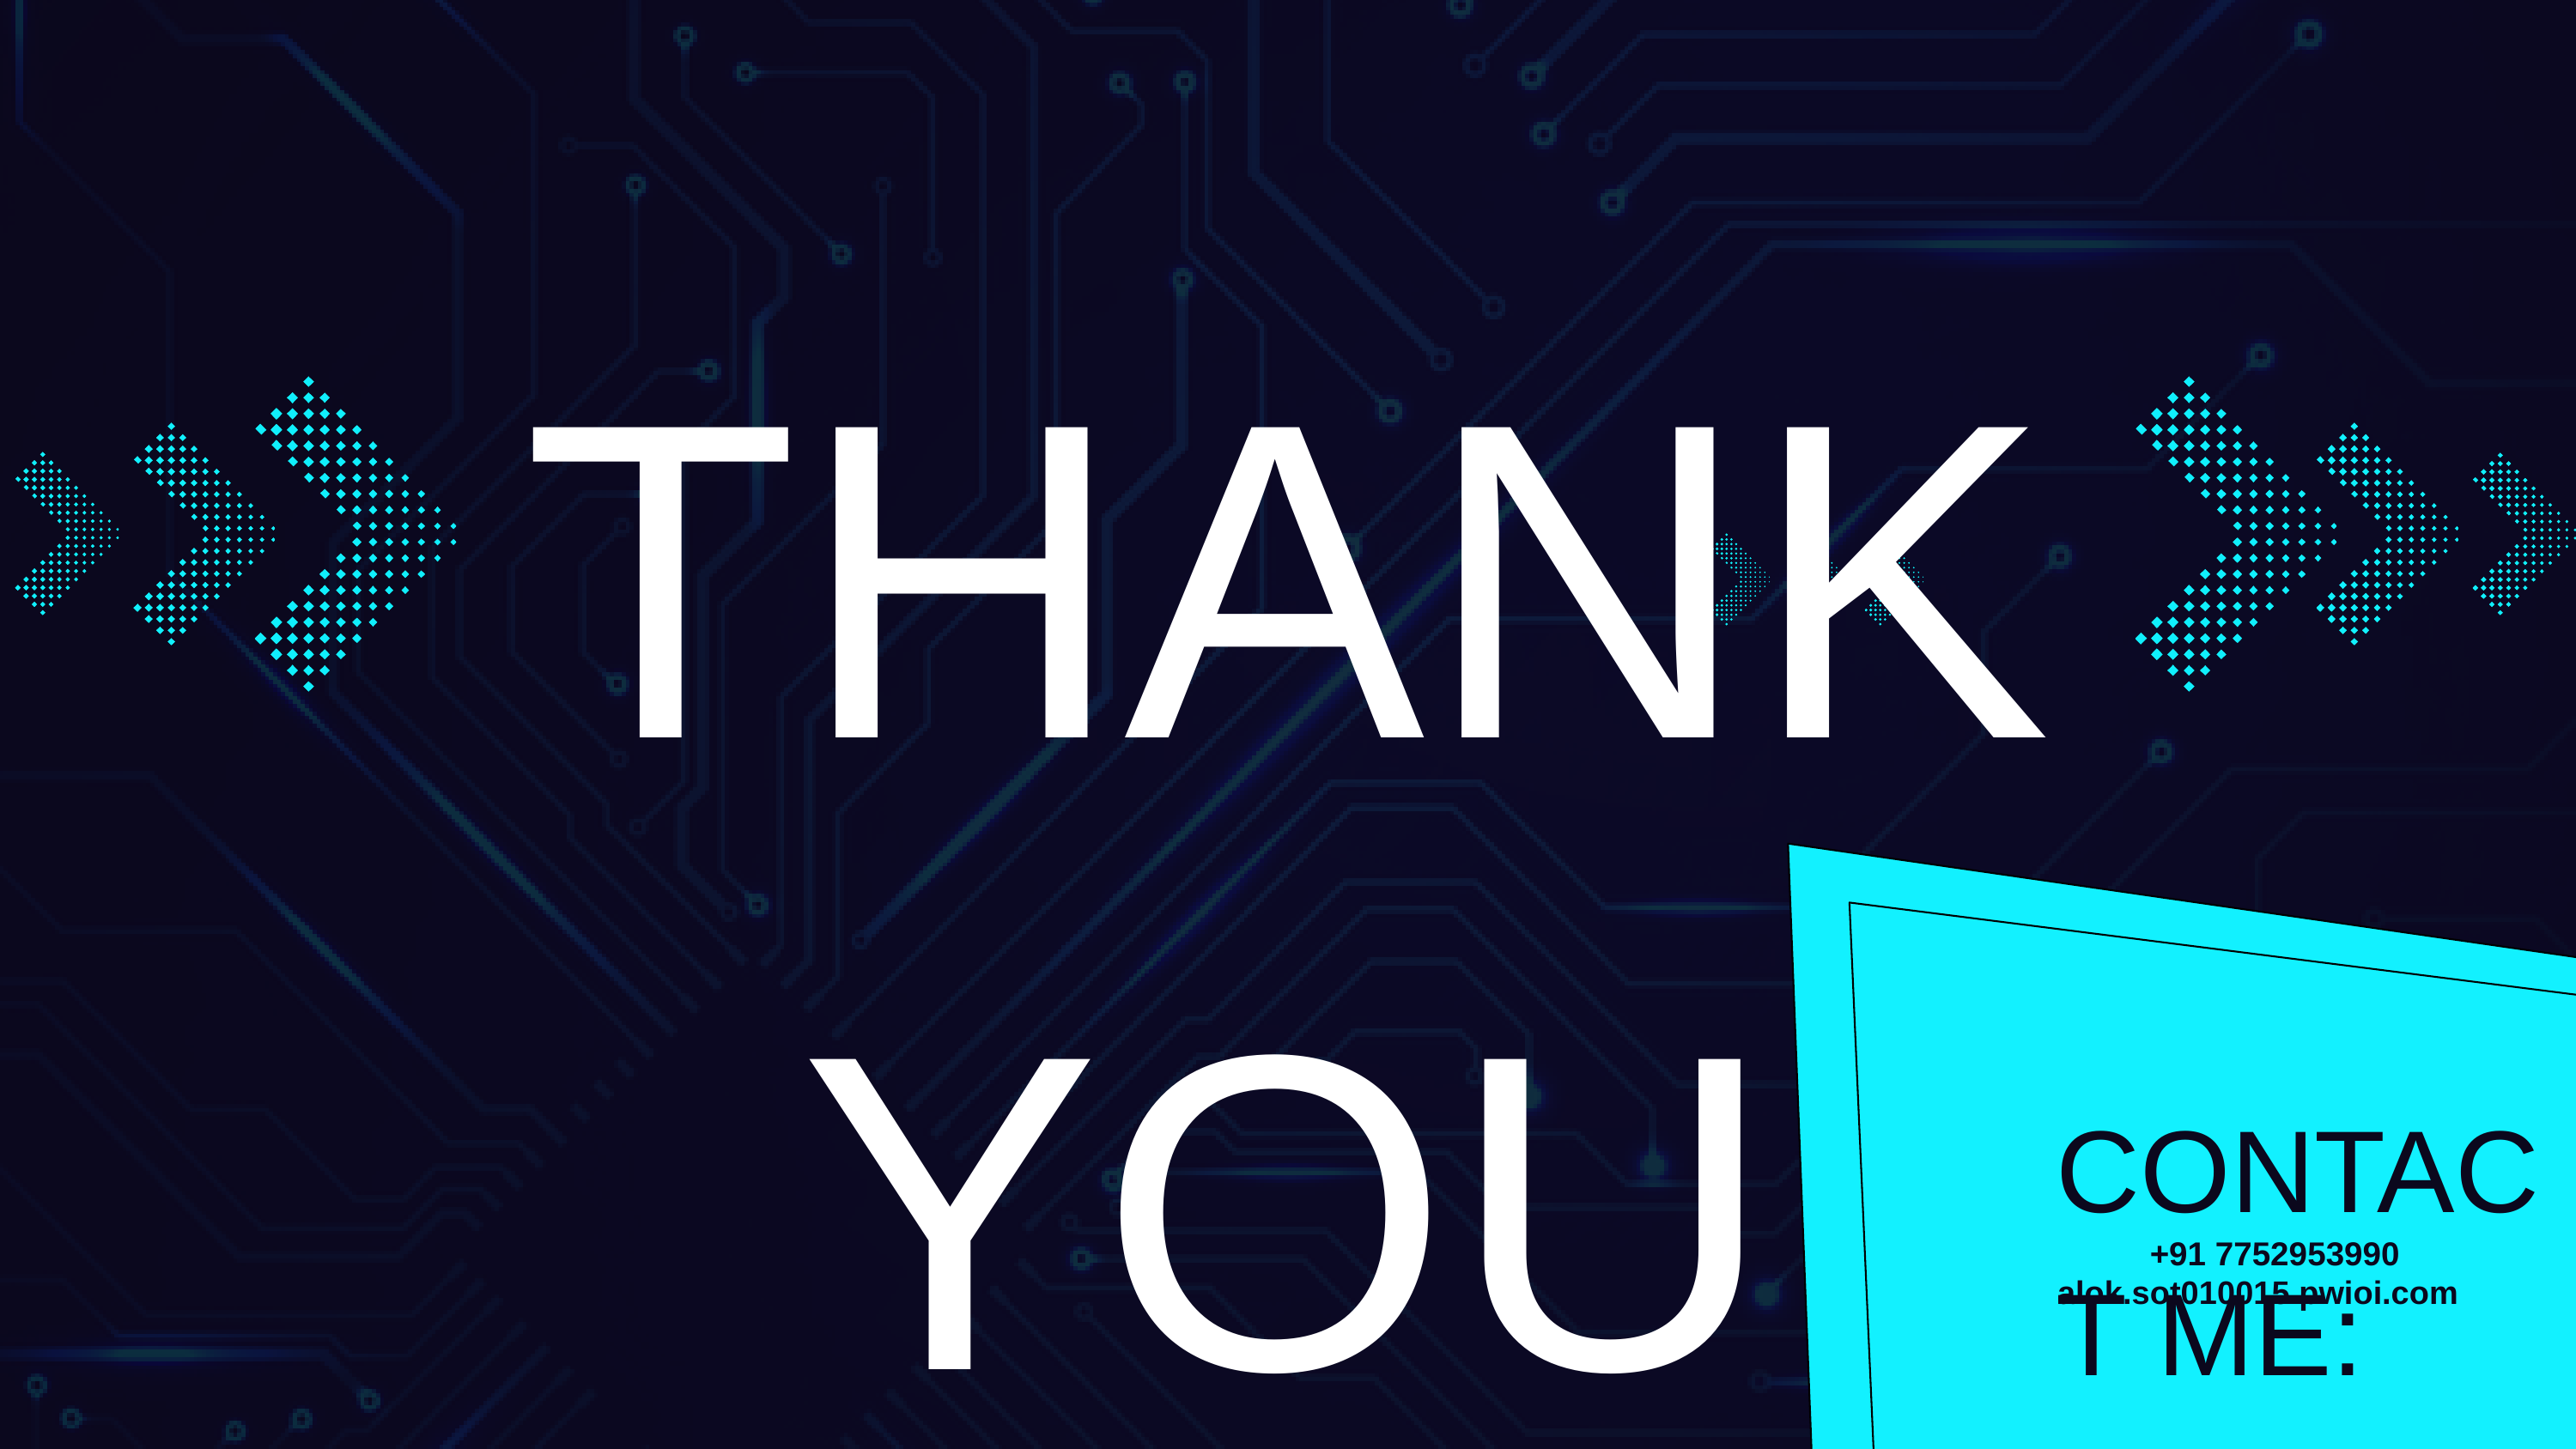

THANK YOU

CONTACT ME:

+91 7752953990
alok.sot010015.pwioi.com